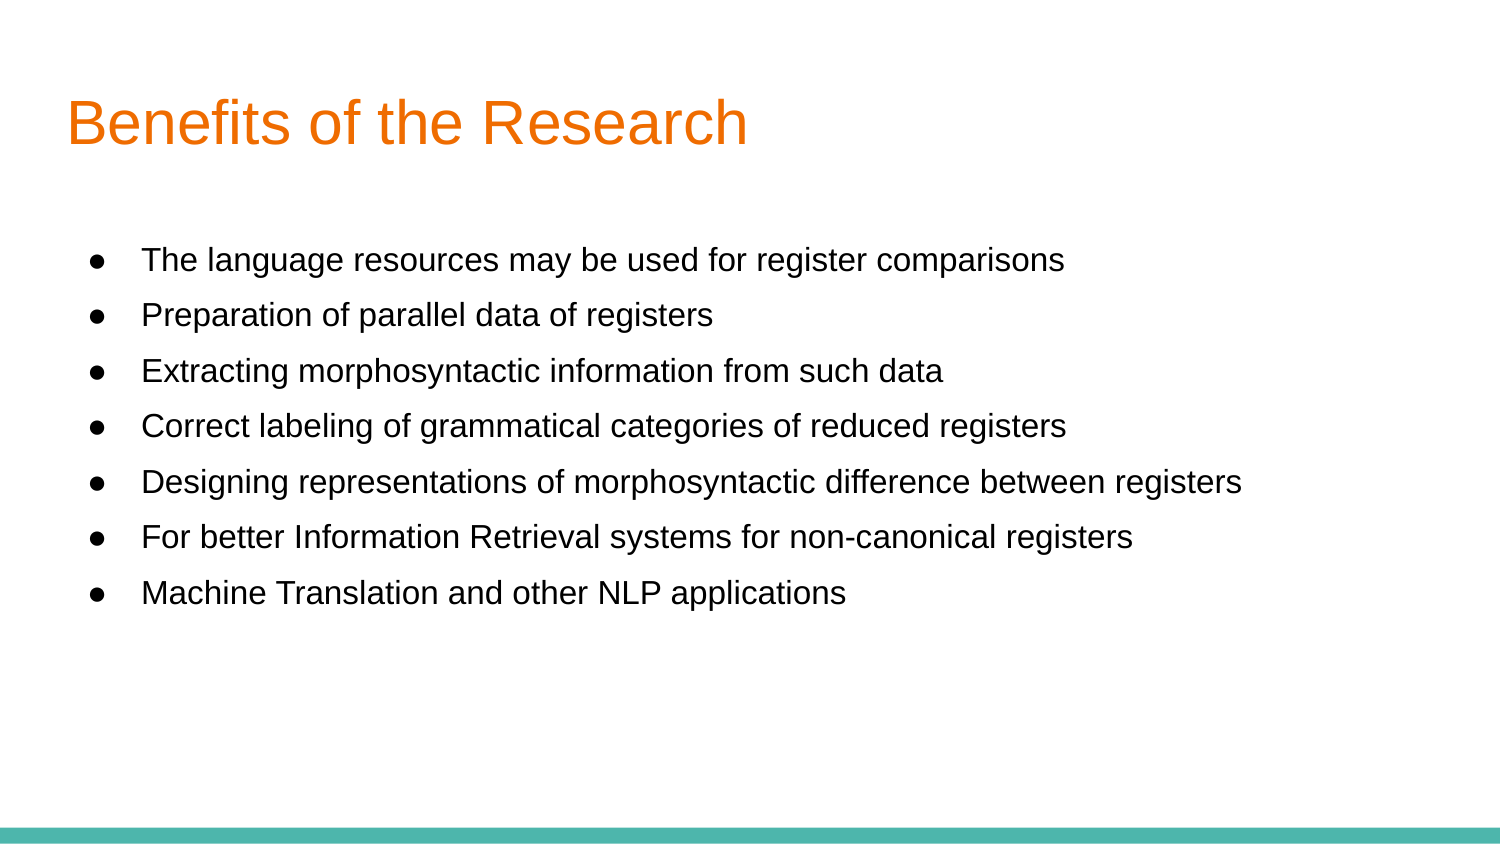

# Benefits of the Research
The language resources may be used for register comparisons
Preparation of parallel data of registers
Extracting morphosyntactic information from such data
Correct labeling of grammatical categories of reduced registers
Designing representations of morphosyntactic difference between registers
For better Information Retrieval systems for non-canonical registers
Machine Translation and other NLP applications